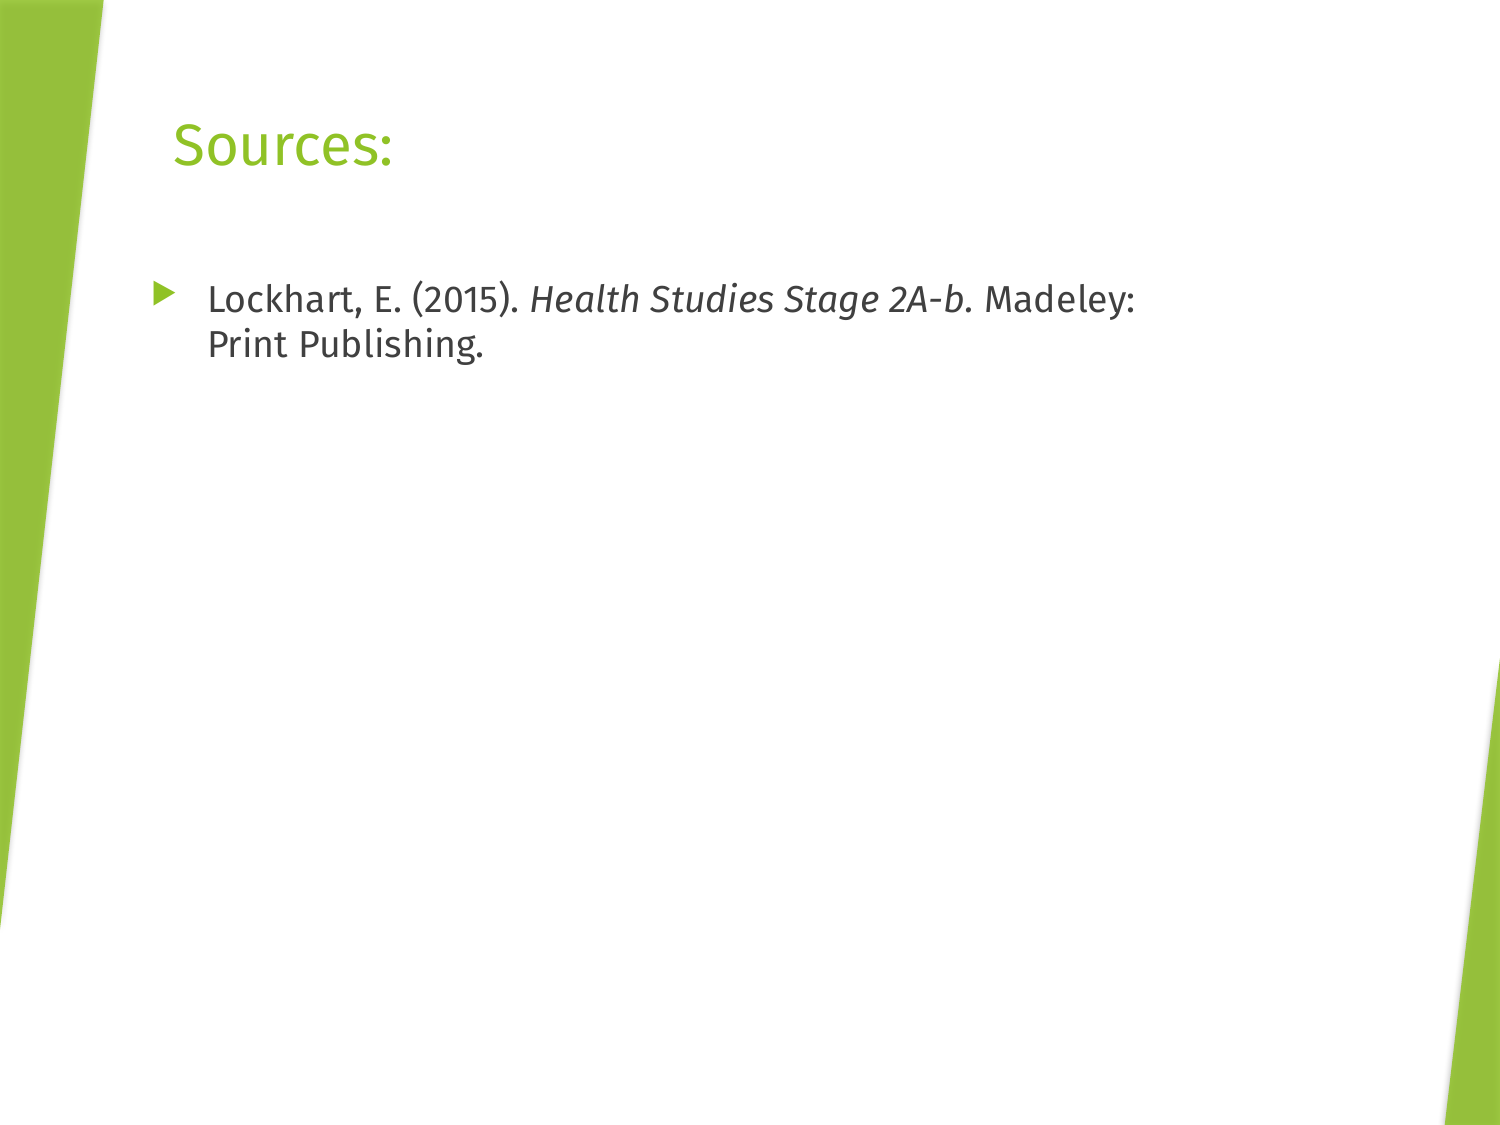

# Sources:

Lockhart, E. (2015). Health Studies Stage 2A-b. Madeley: Print Publishing.